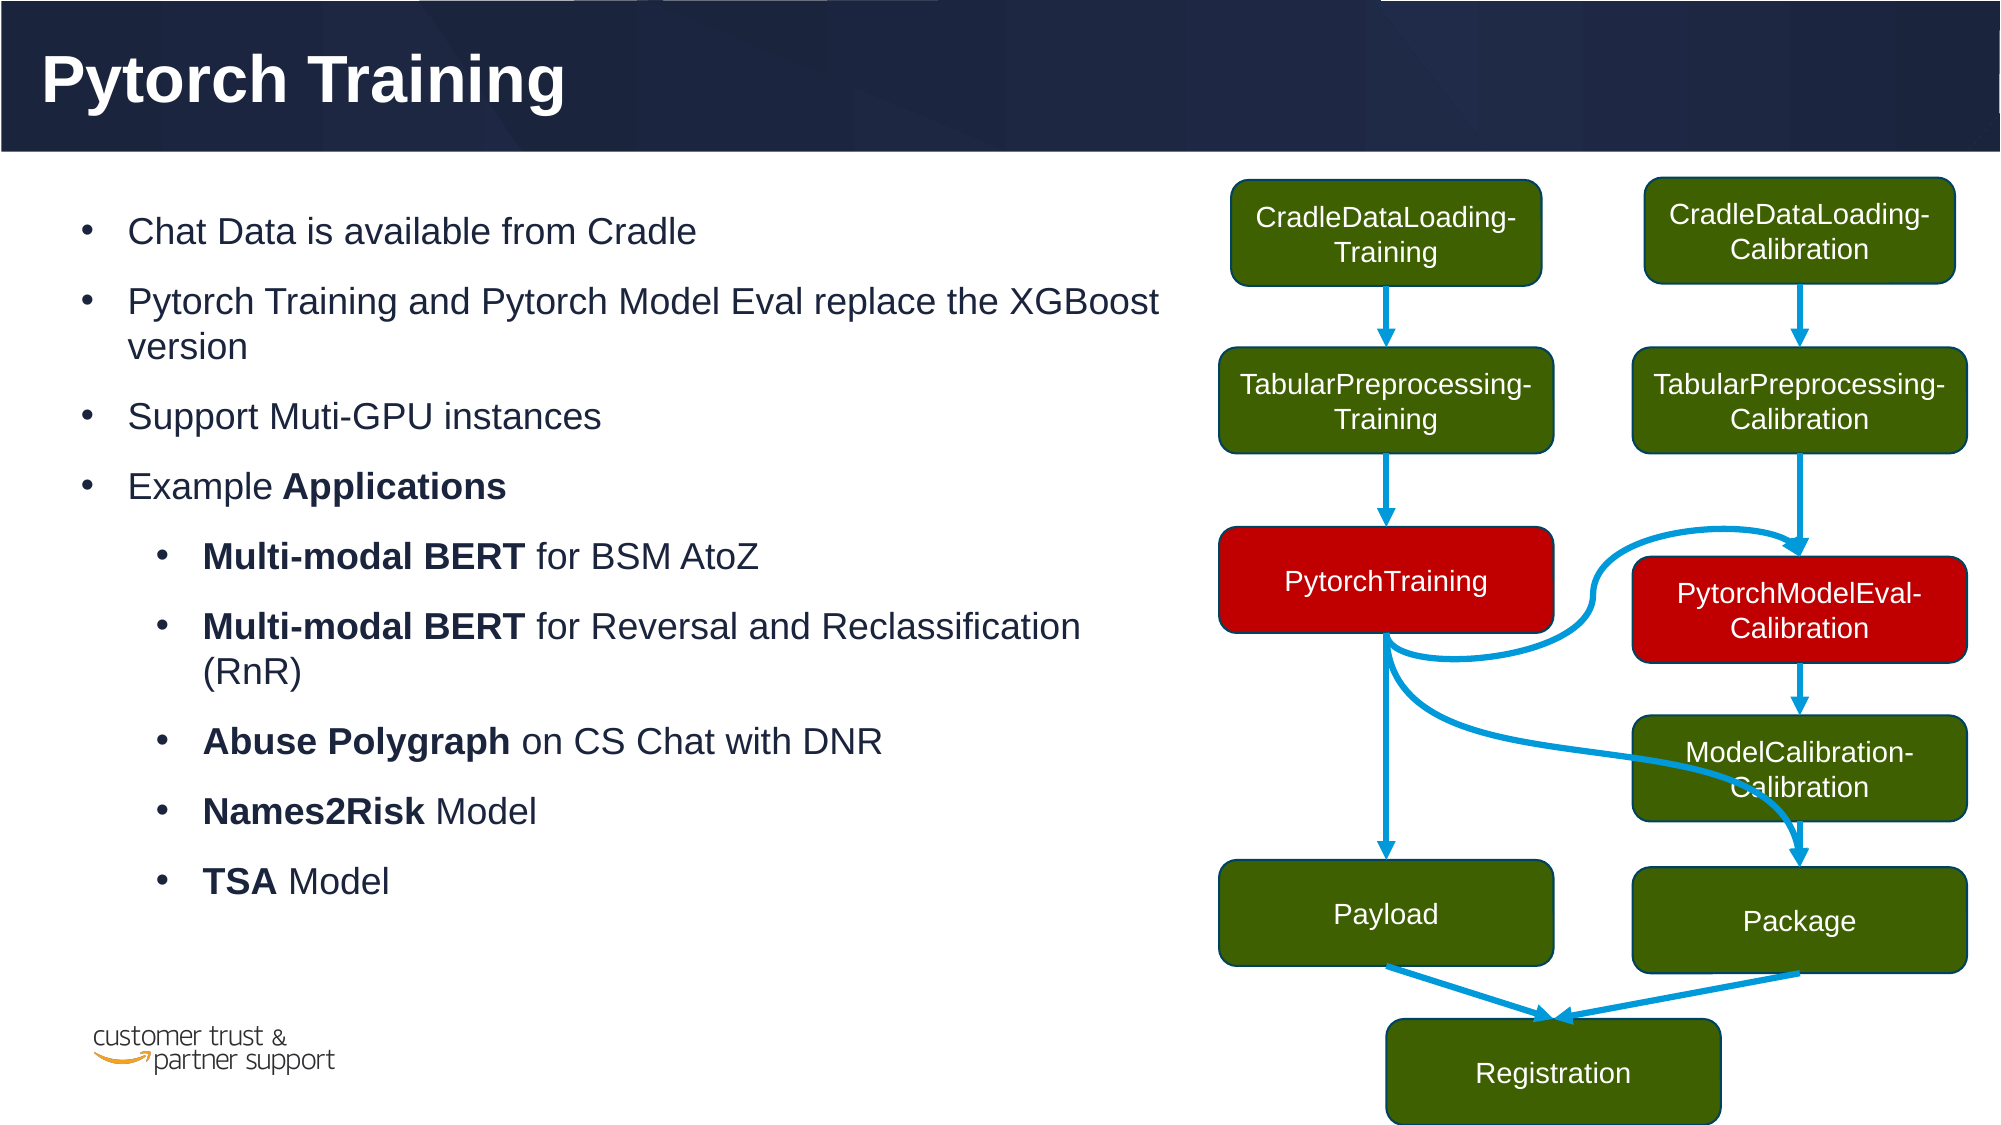

Pytorch Training

CradleDataLoading-Calibration
CradleDataLoading-Training
Chat Data is available from Cradle
Pytorch Training and Pytorch Model Eval replace the XGBoost version
Support Muti-GPU instances
Example Applications
Multi-modal BERT for BSM AtoZ
Multi-modal BERT for Reversal and Reclassification (RnR)
Abuse Polygraph on CS Chat with DNR
Names2Risk Model
TSA Model
TabularPreprocessing-Training
TabularPreprocessing-Calibration
PytorchTraining
PytorchModelEval-Calibration
ModelCalibration-Calibration
Payload
Package
Registration